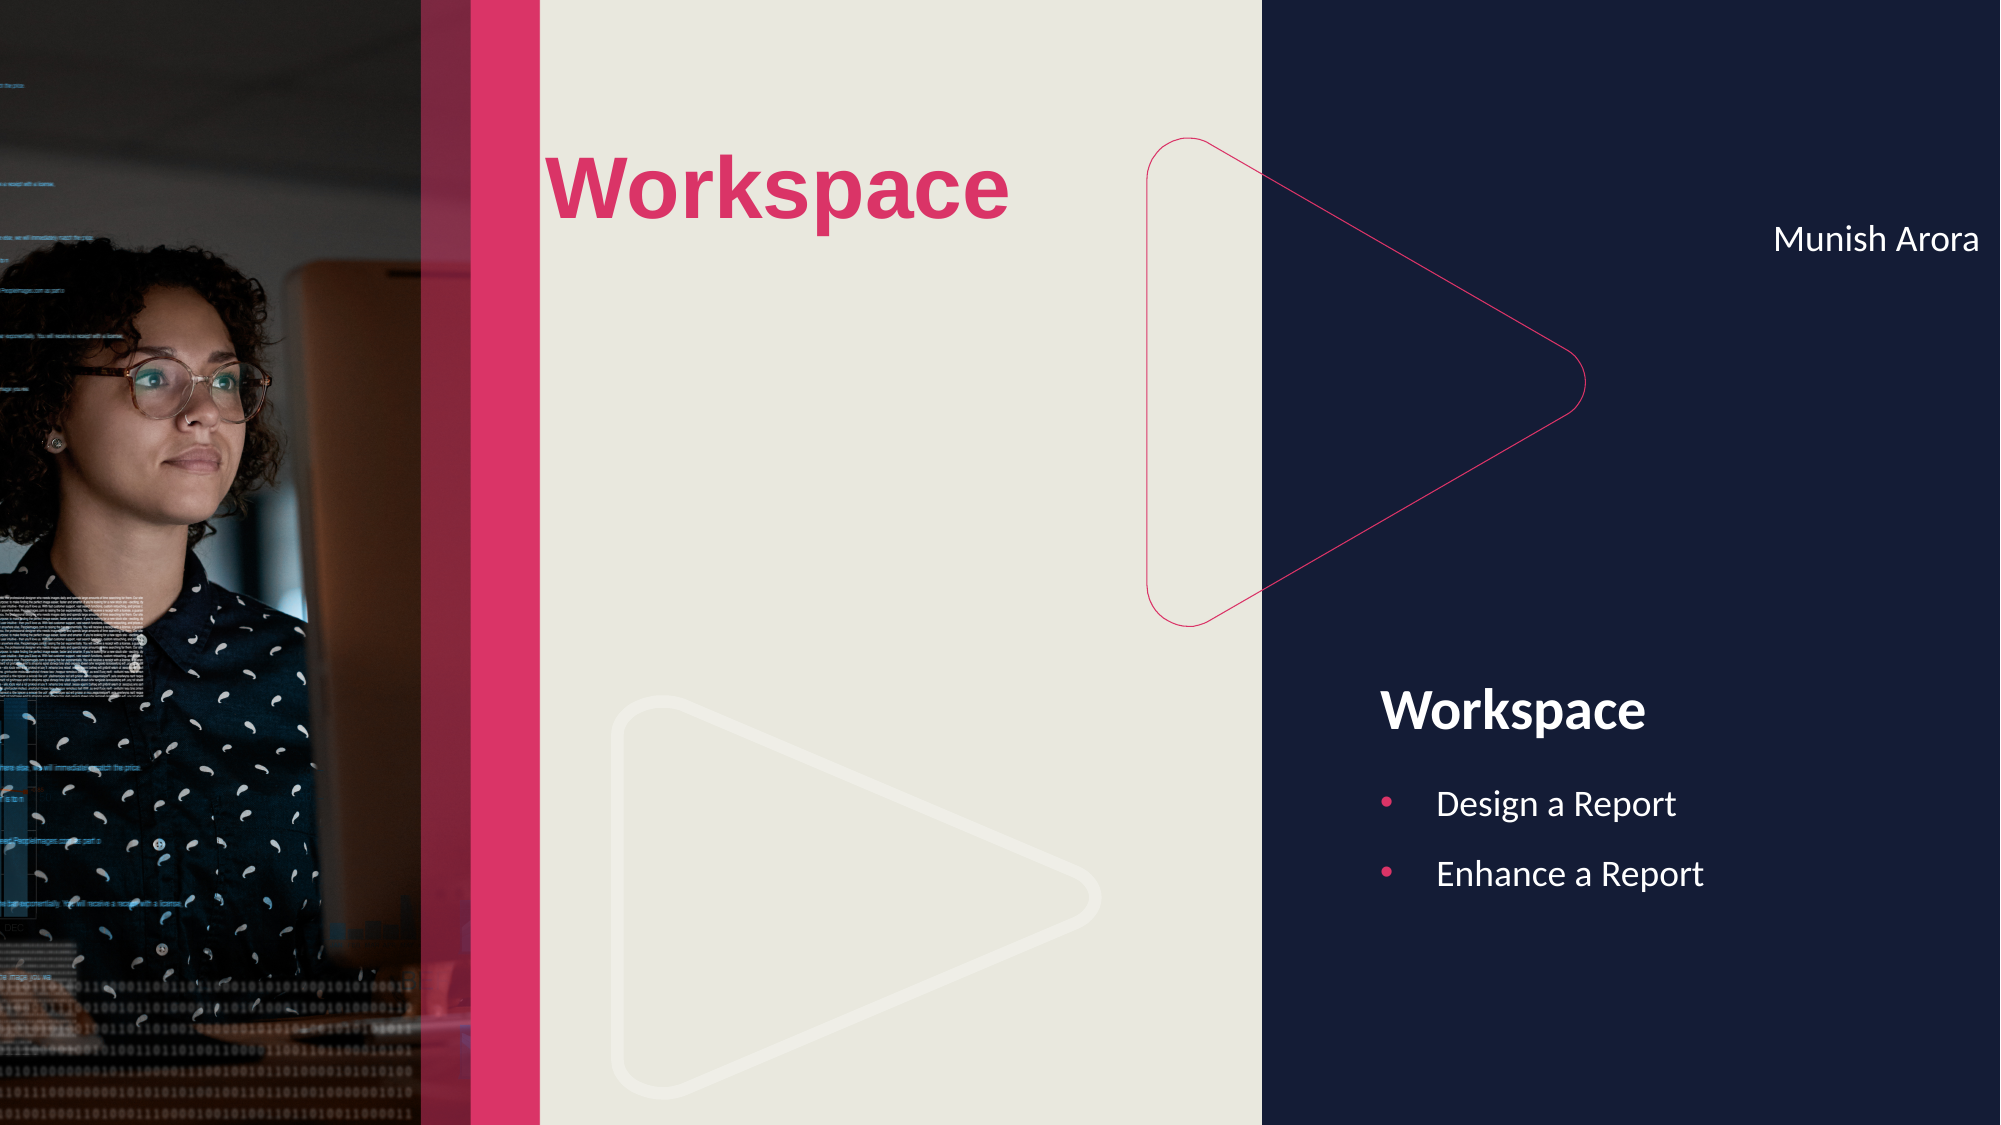

# Workspace
Munish Arora
Workspace
Design a Report
Enhance a Report